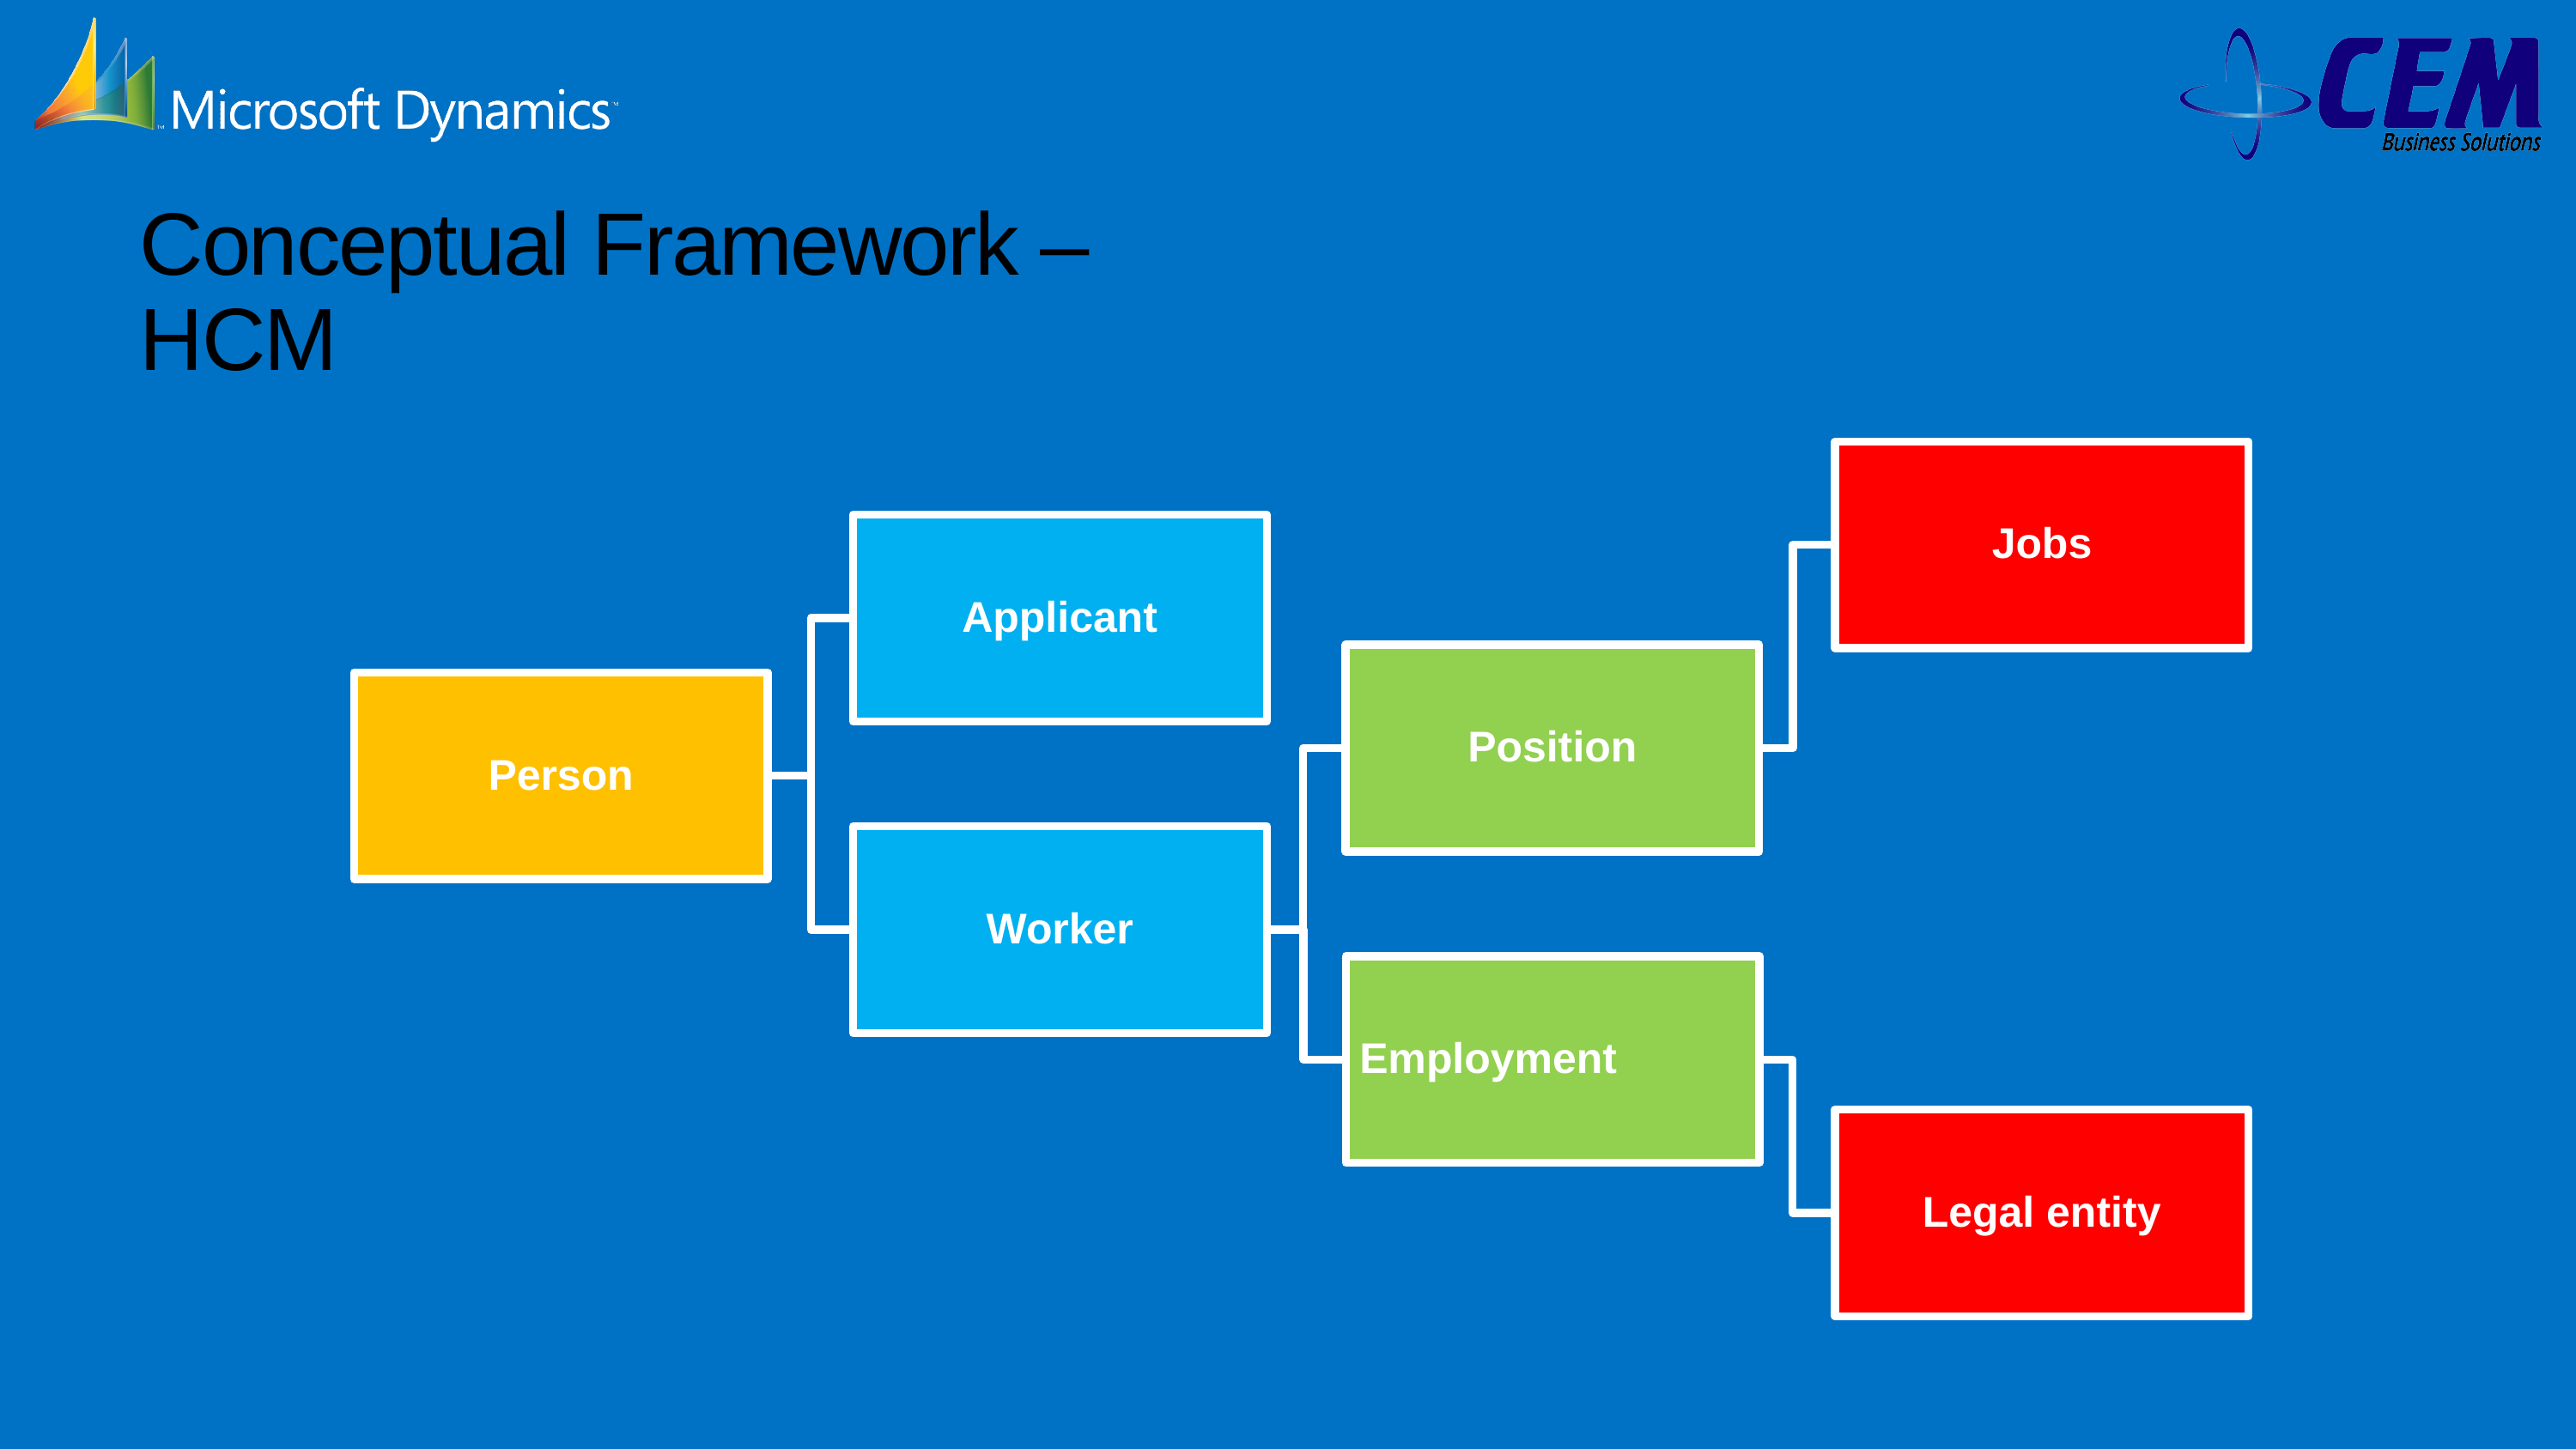

# Conceptual Framework – HCM
Person
Applicant
Worker
Position
Jobs
Employment
Legal entity